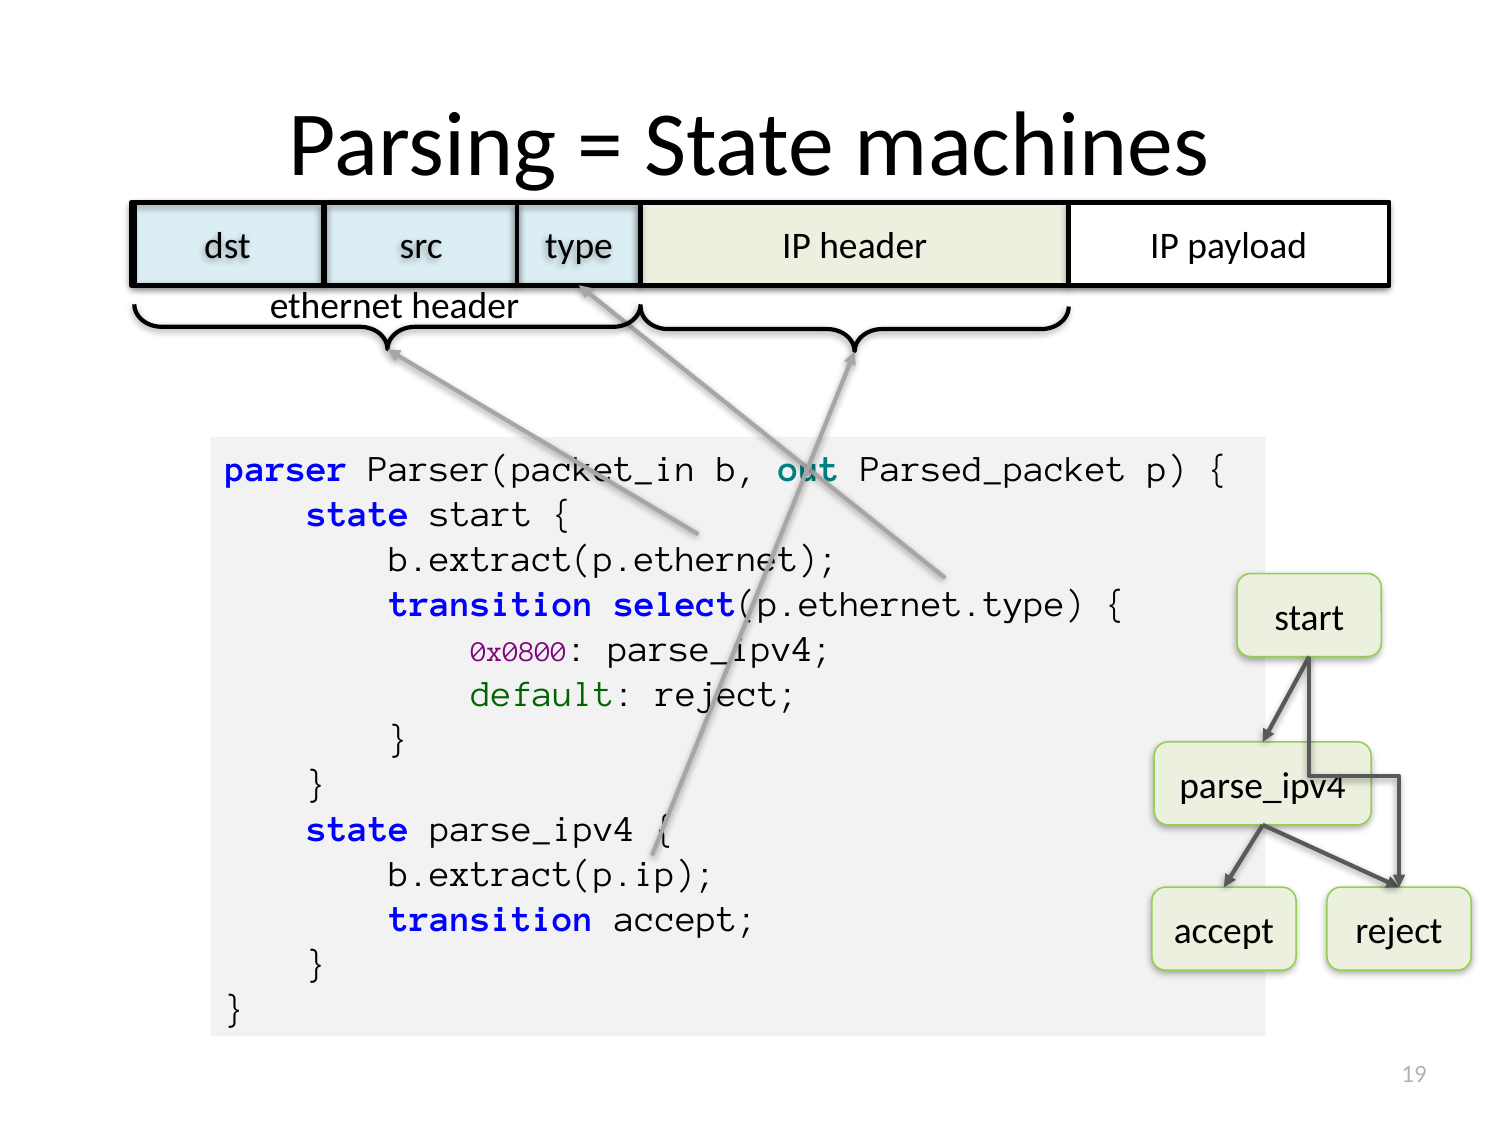

# Parsing = State machines

dst

src
type
IP header
IP payload
ethernet header
parser Parser(packet_in b, out Parsed_packet p) {
    state start {
        b.extract(p.ethernet);
        transition select(p.ethernet.type) {
            0x0800: parse_ipv4;
            default: reject;
        }
    }
    state parse_ipv4 {
        b.extract(p.ip);
        transition accept;
    }
}
start
parse_ipv4
accept
reject
19